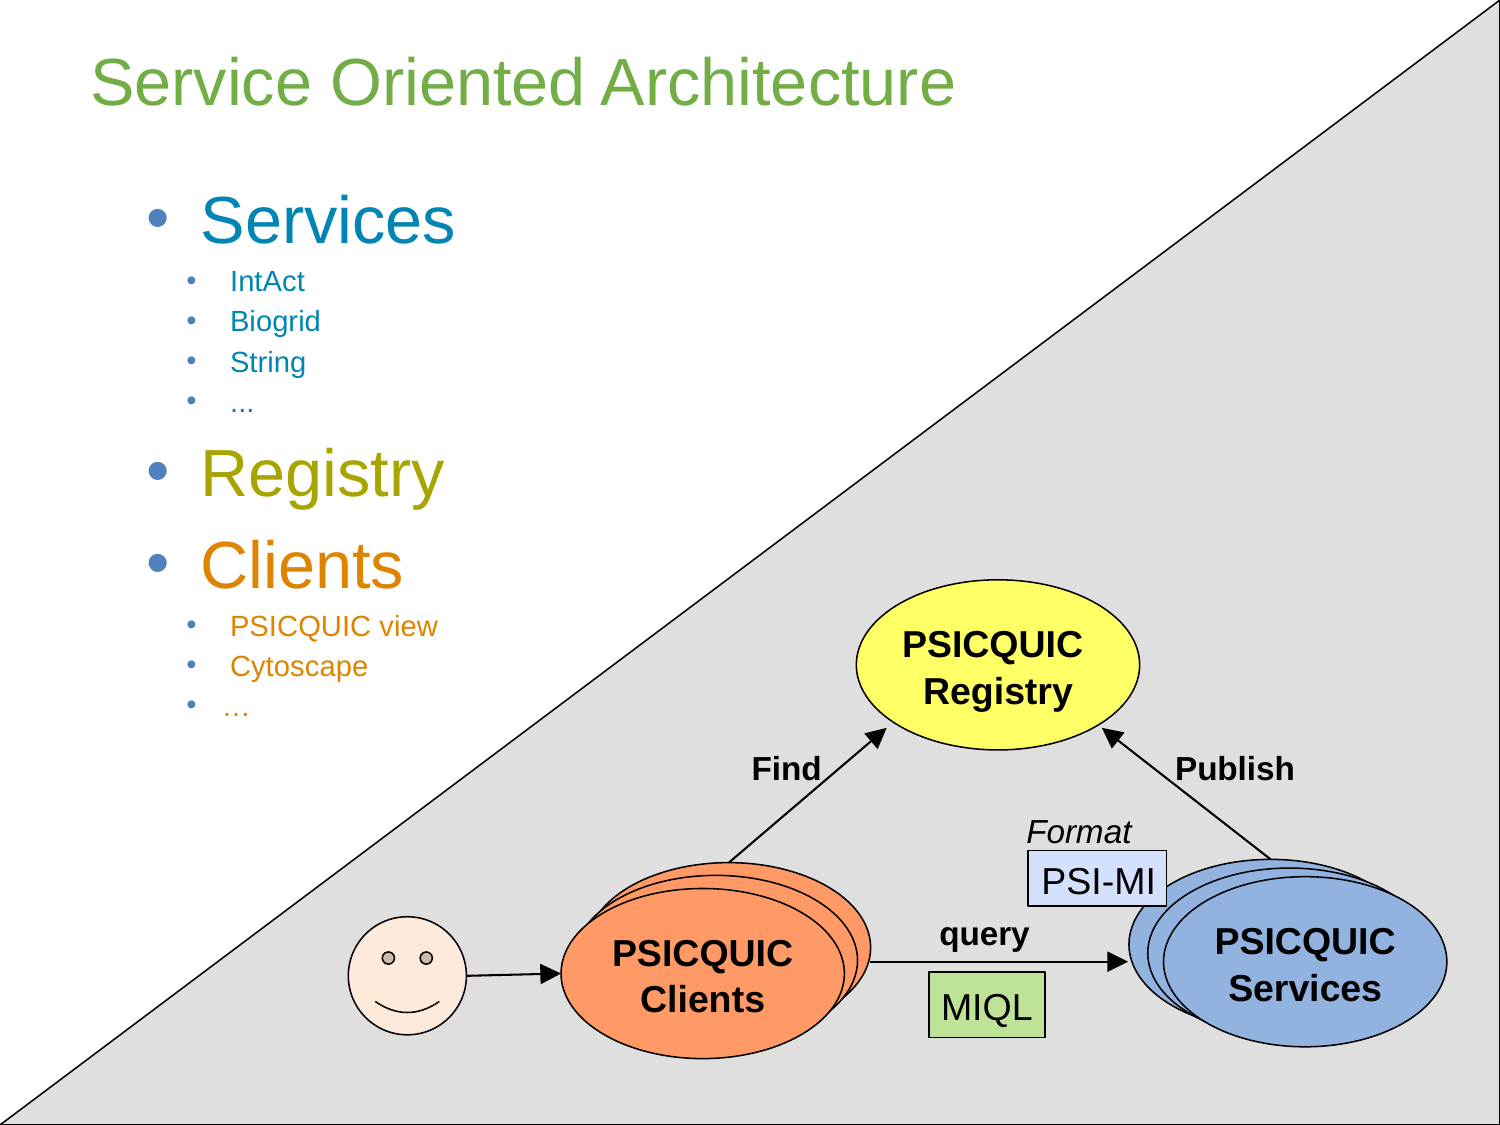

Service Oriented Architecture
 Services
 IntAct
 Biogrid
 String
 ...
 Registry
 Clients
 PSICQUIC view
 Cytoscape
…

PSICQUIC
Registry
Find
Publish
Format
PSI-MI
PSICQUIC
sources
DAS Clients
PSICQUIC
sources
DAS Clients
PSICQUIC
Services
PSICQUIC
Clients
query

MIQL
50
12/01/18